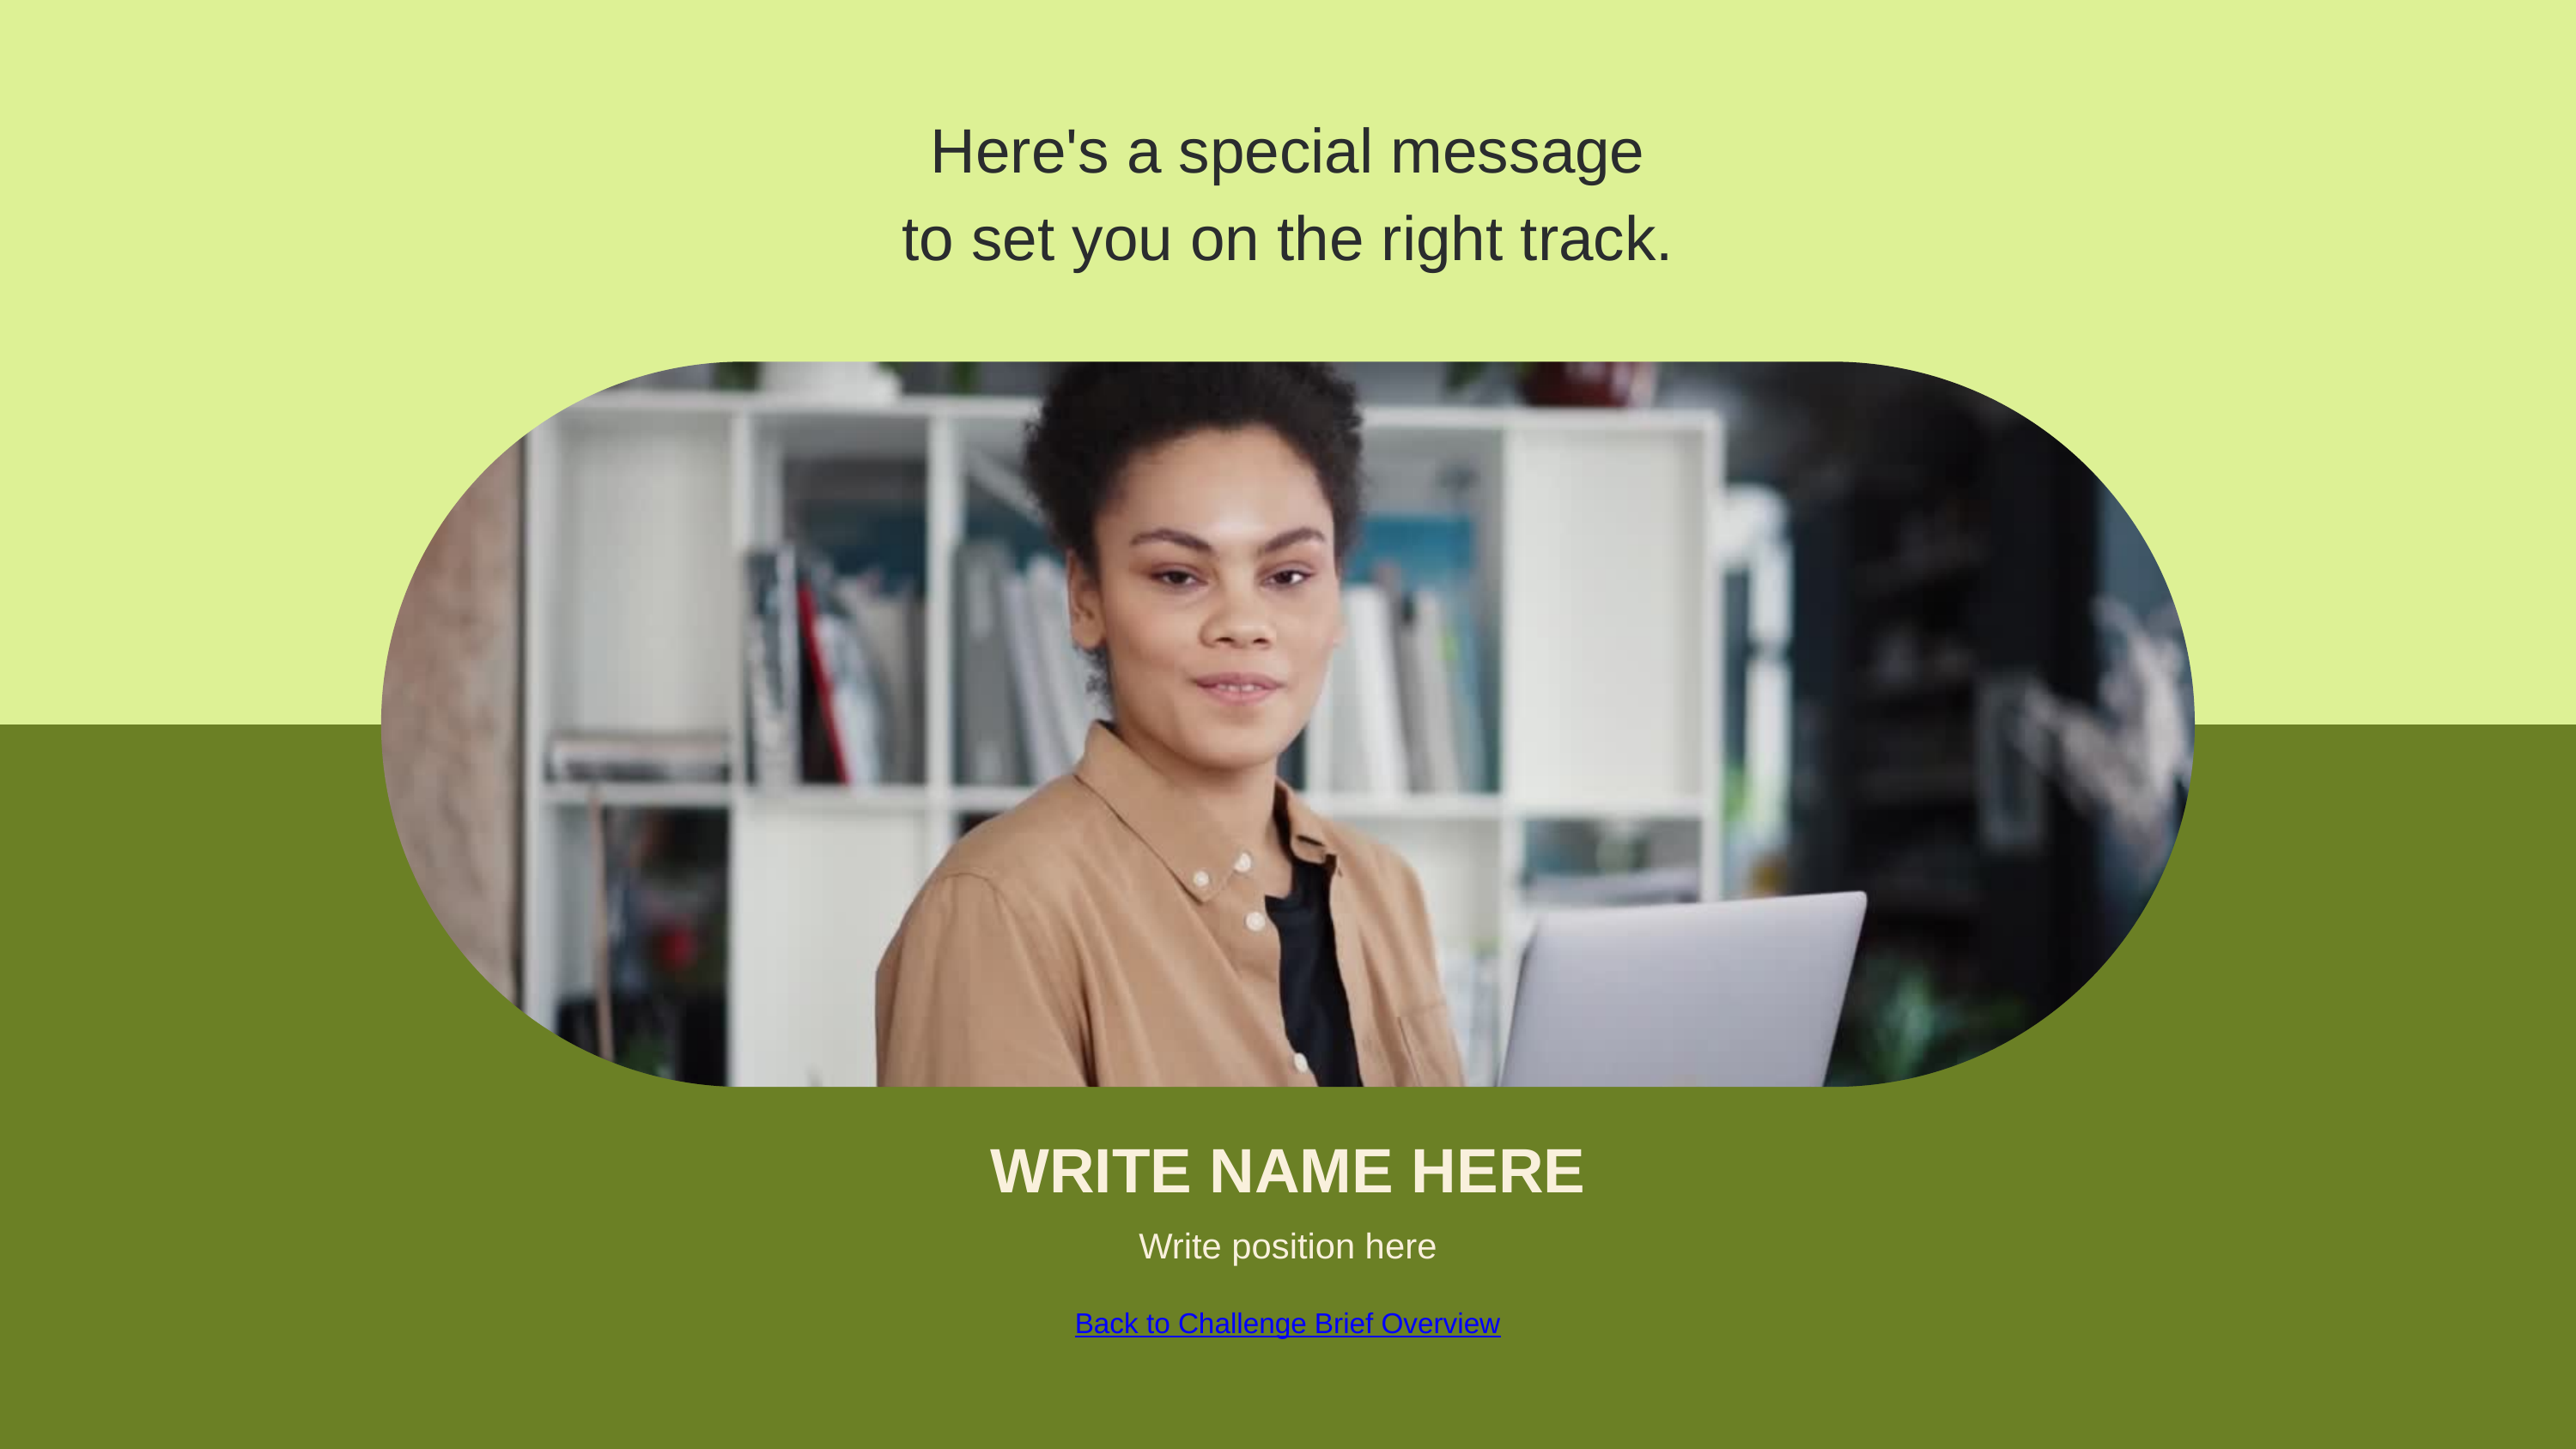

Here's a special message
to set you on the right track.

WRITE NAME HERE
Write position here
Back to Challenge Brief Overview